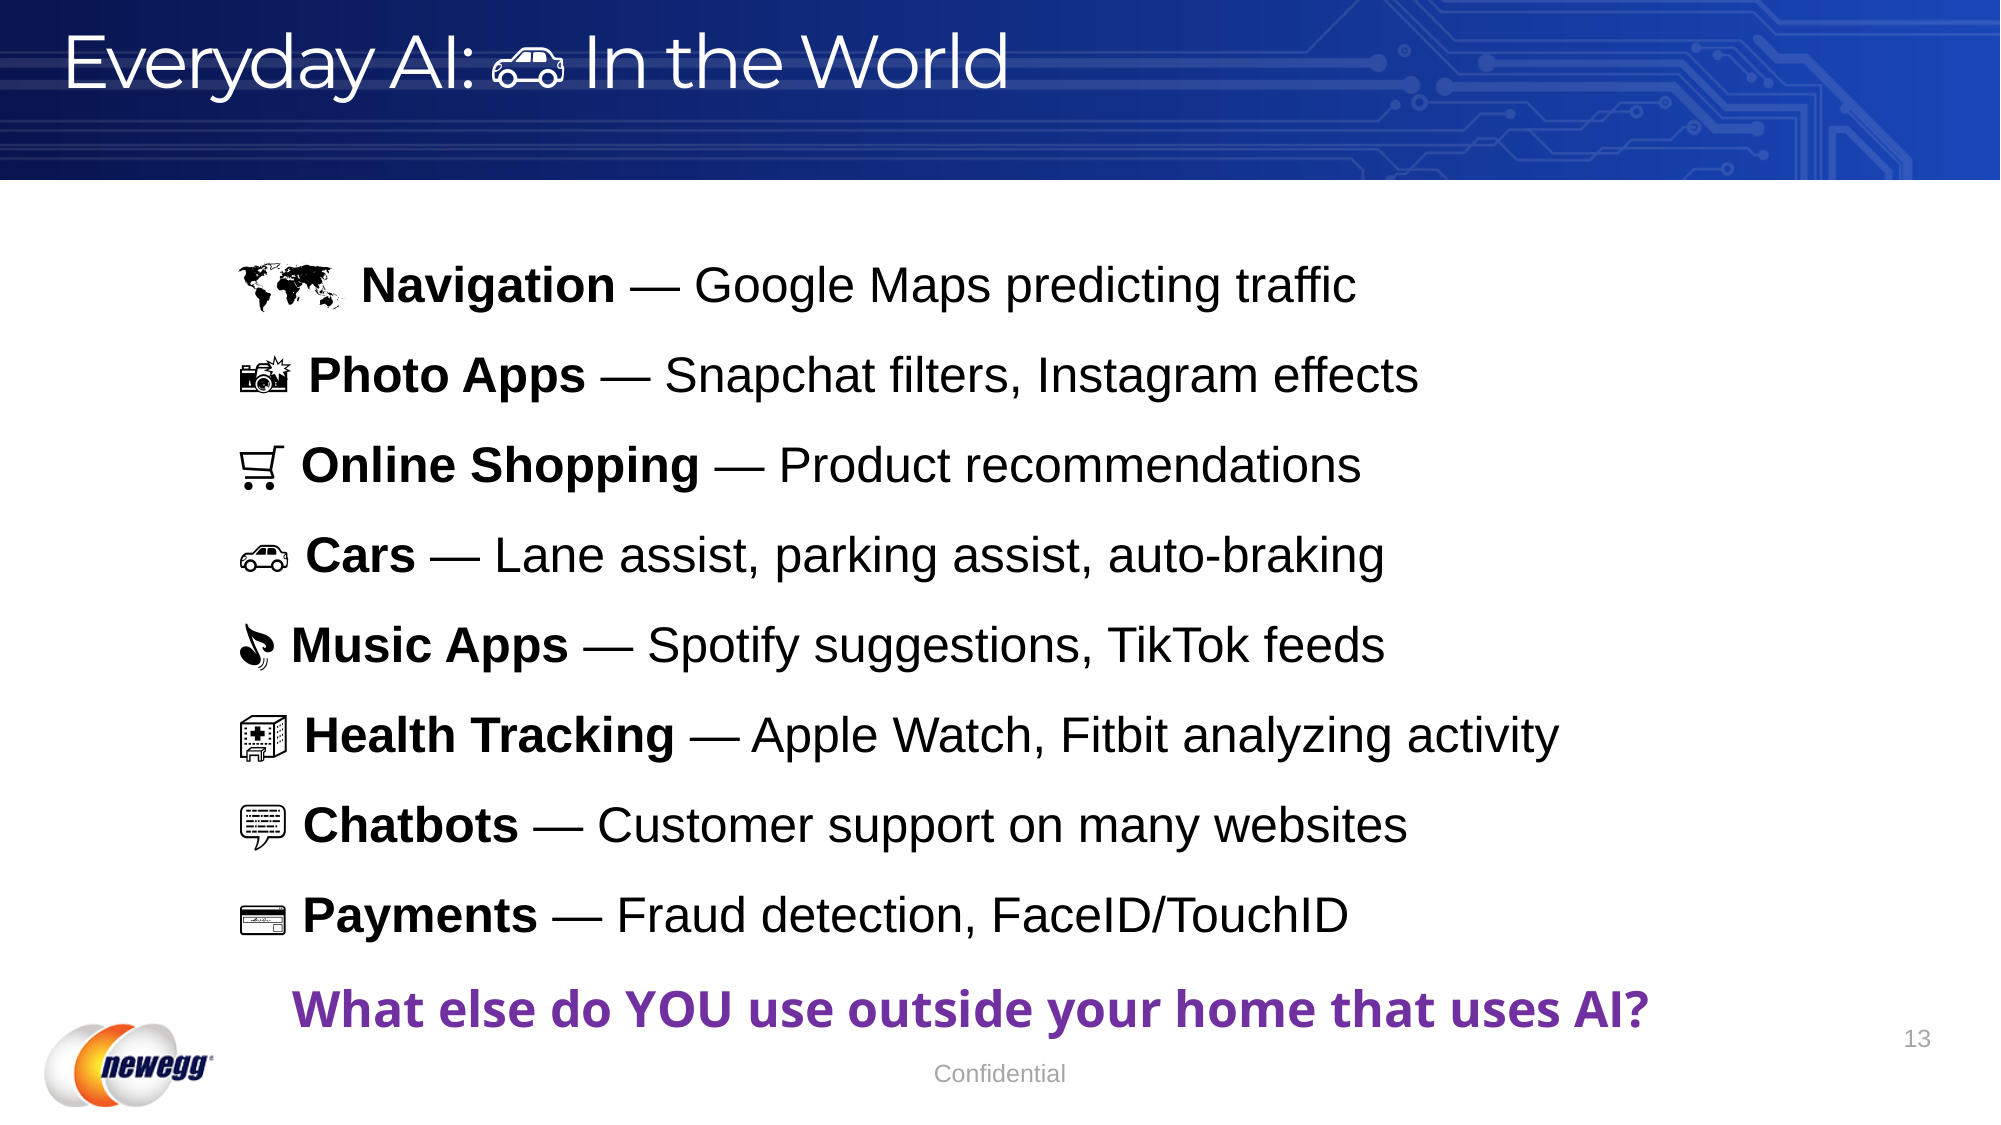

Everyday AI: 🚗 In the World

🗺️ Navigation — Google Maps predicting traffic
📸 Photo Apps — Snapchat filters, Instagram effects
🛒 Online Shopping — Product recommendations
🚗 Cars — Lane assist, parking assist, auto-braking
🎵 Music Apps — Spotify suggestions, TikTok feeds
🏥 Health Tracking — Apple Watch, Fitbit analyzing activity
💬 Chatbots — Customer support on many websites
💳 Payments — Fraud detection, FaceID/TouchID
What else do YOU use outside your home that uses AI?